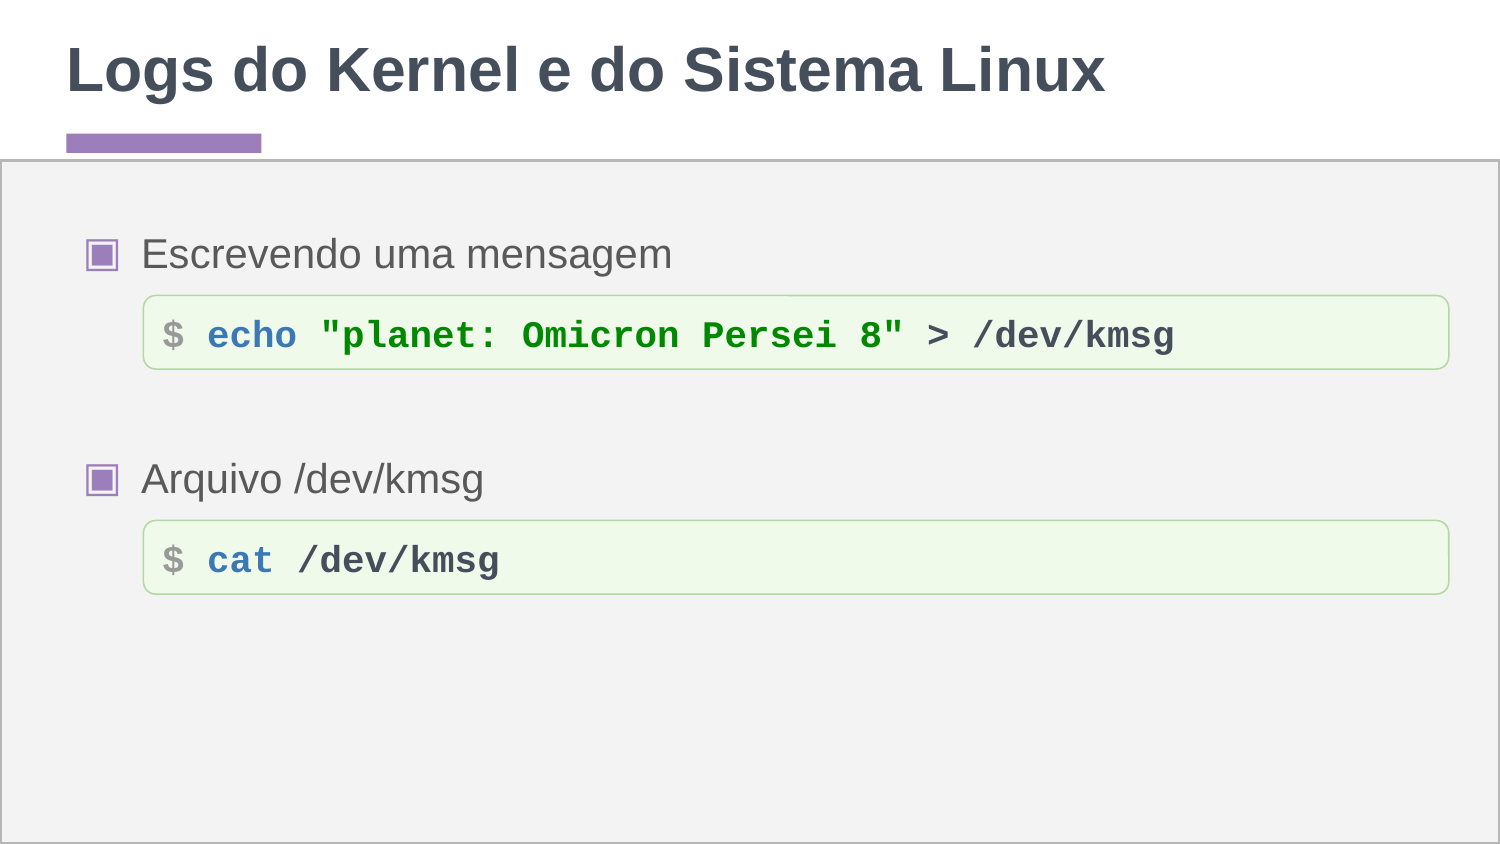

# Logs do Kernel e do Sistema Linux

Escrevendo uma mensagem
$ echo "planet: Omicron Persei 8" > /dev/kmsg
Arquivo /dev/kmsg
$ cat /dev/kmsg
70